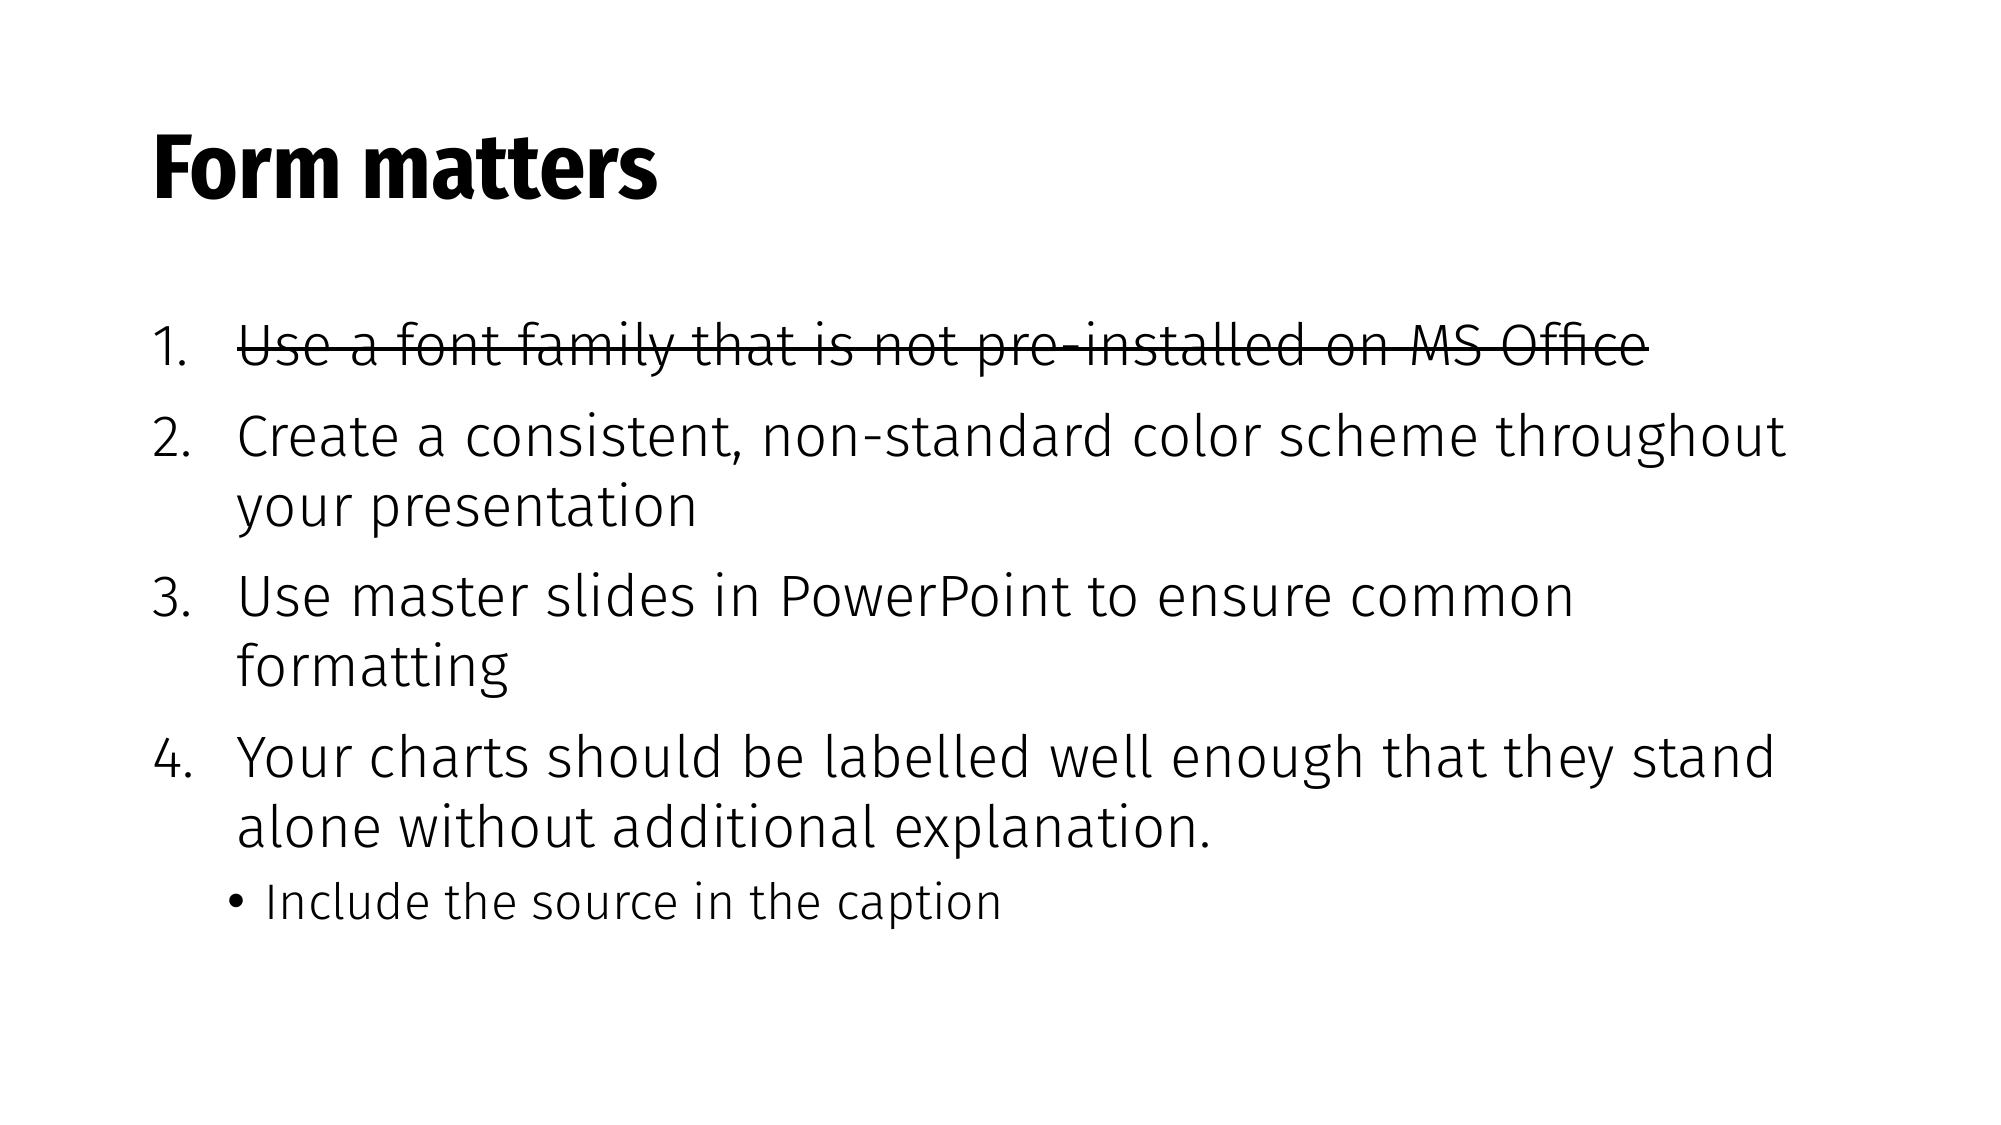

# Form matters
Use a font family that is not pre-installed on MS Office
Create a consistent, non-standard color scheme throughout your presentation
Use master slides in PowerPoint to ensure common formatting
Your charts should be labelled well enough that they stand alone without additional explanation.
Include the source in the caption